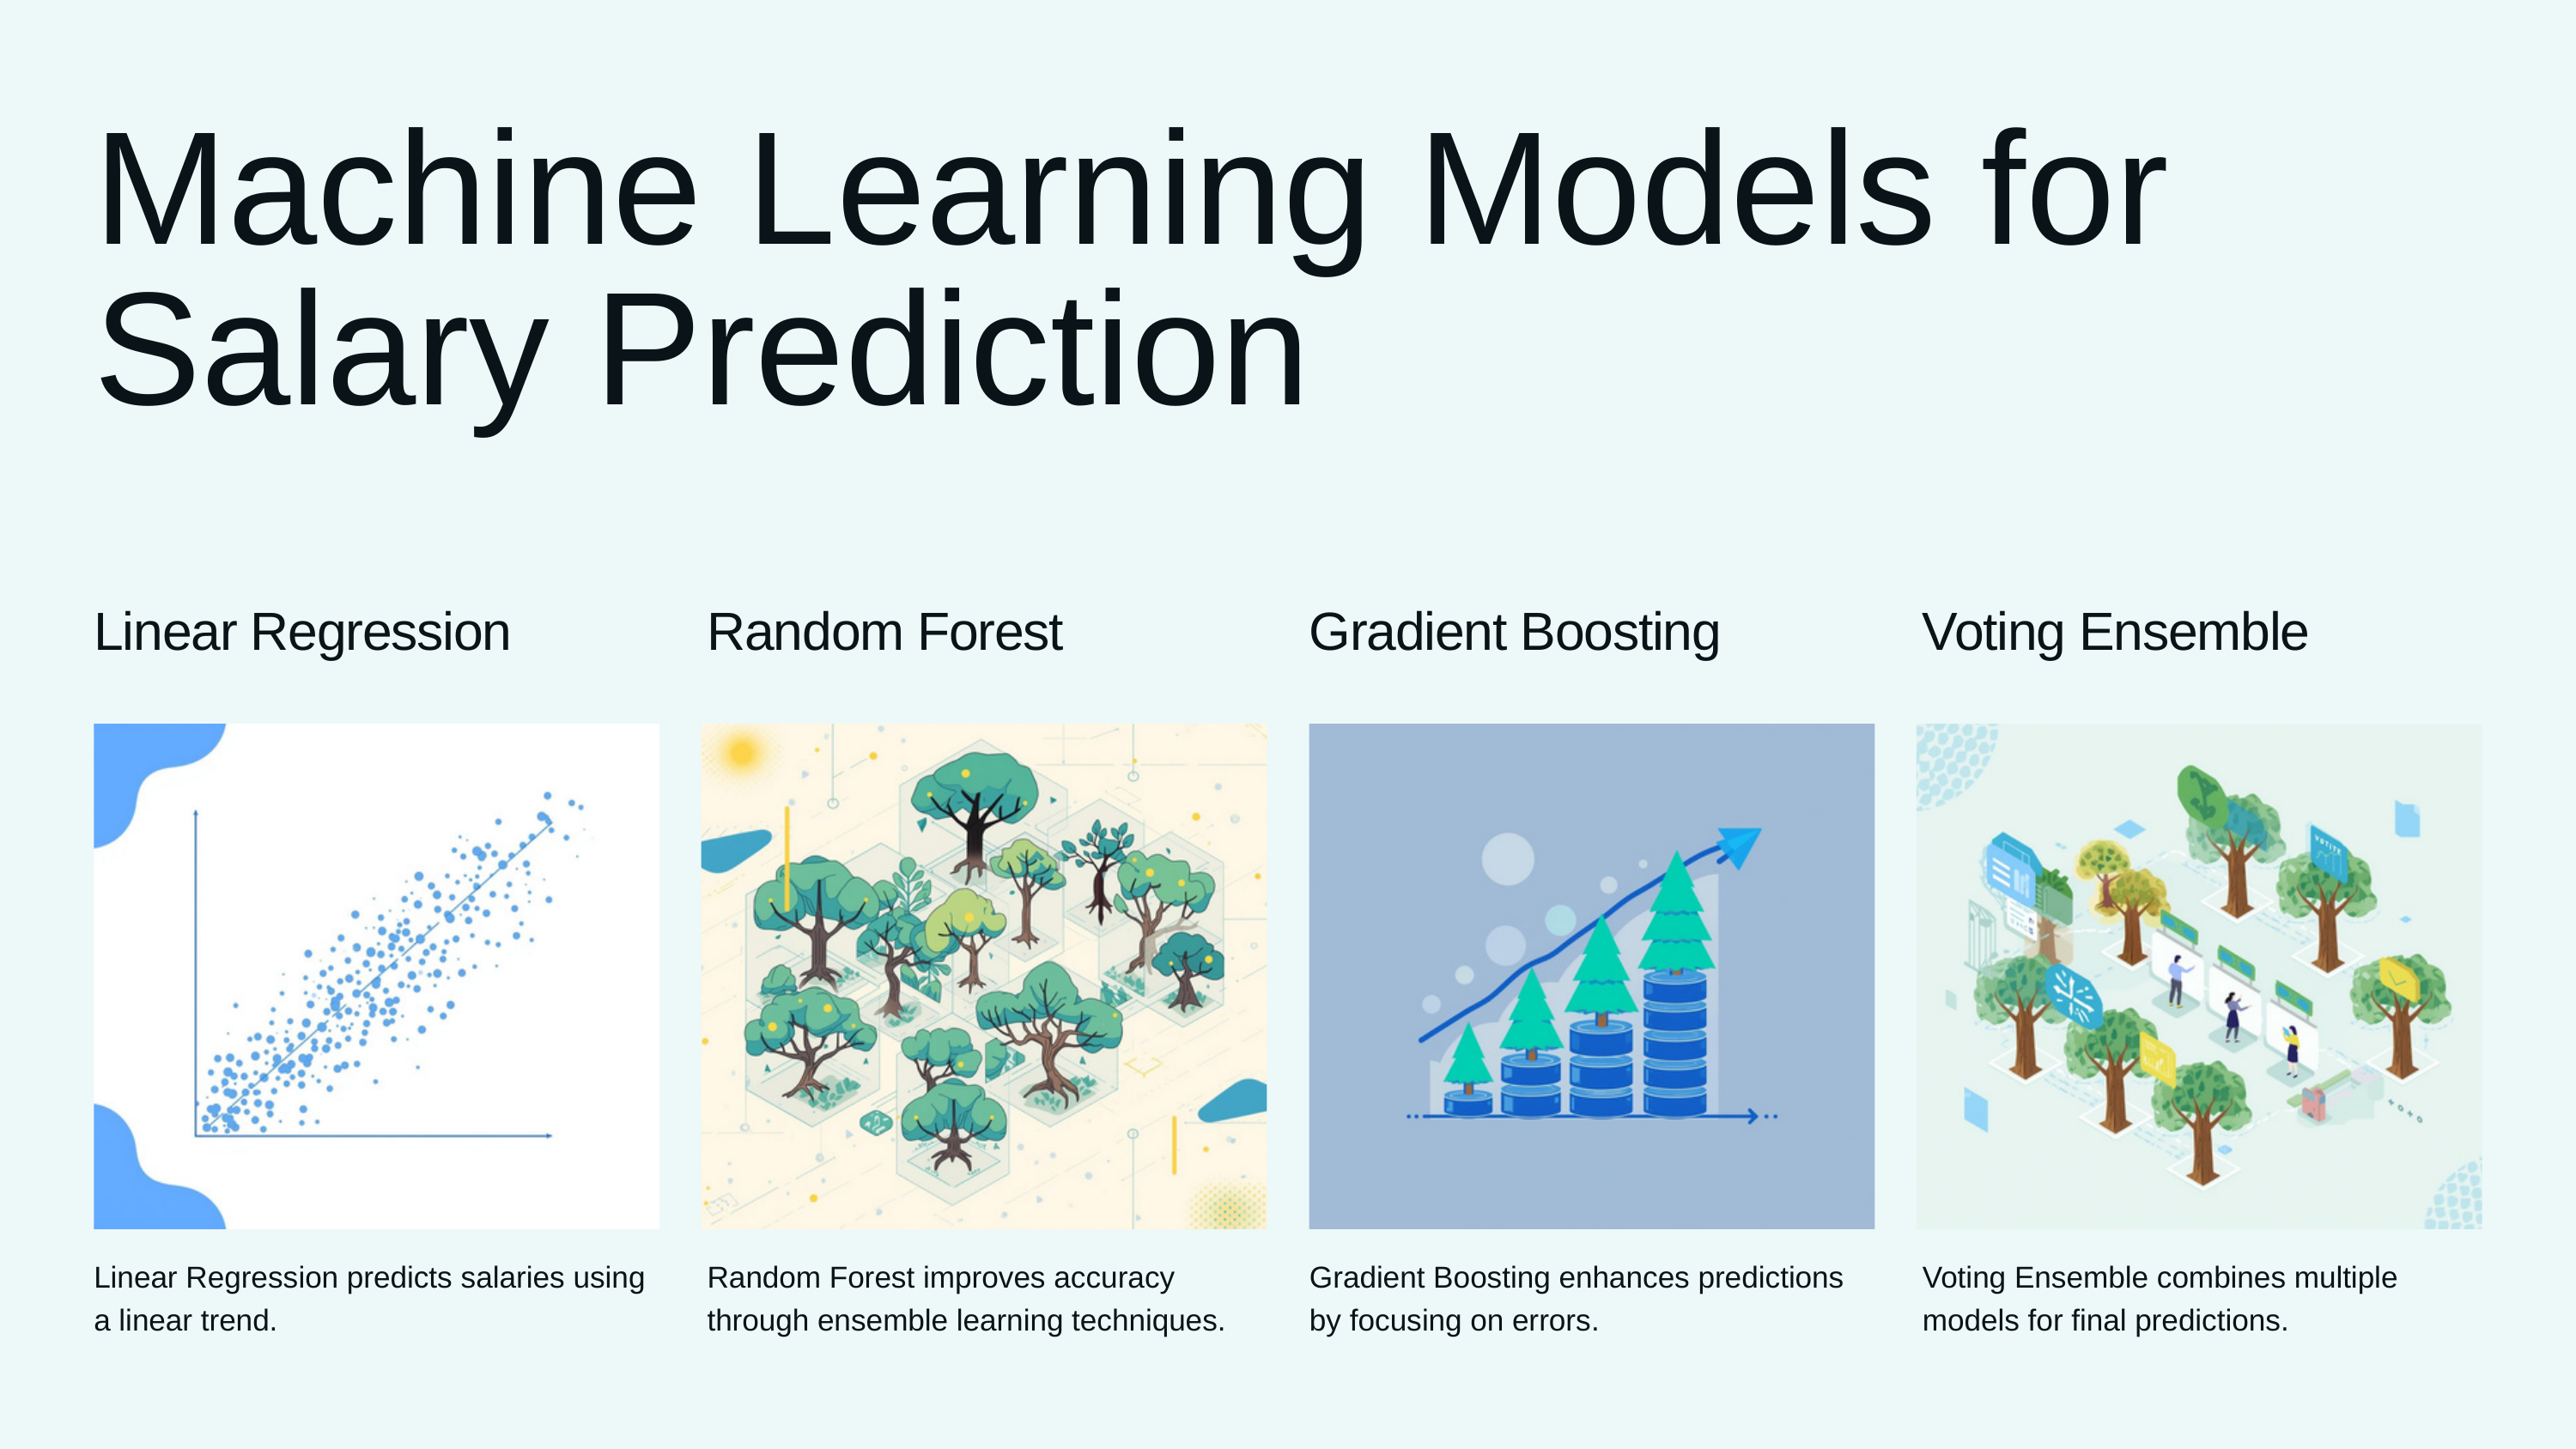

Machine Learning Models for Salary Prediction
Linear Regression
Random Forest
Gradient Boosting
Voting Ensemble

Linear Regression predicts salaries using a linear trend.
Random Forest improves accuracy through ensemble learning techniques.
Gradient Boosting enhances predictions by focusing on errors.
Voting Ensemble combines multiple models for final predictions.